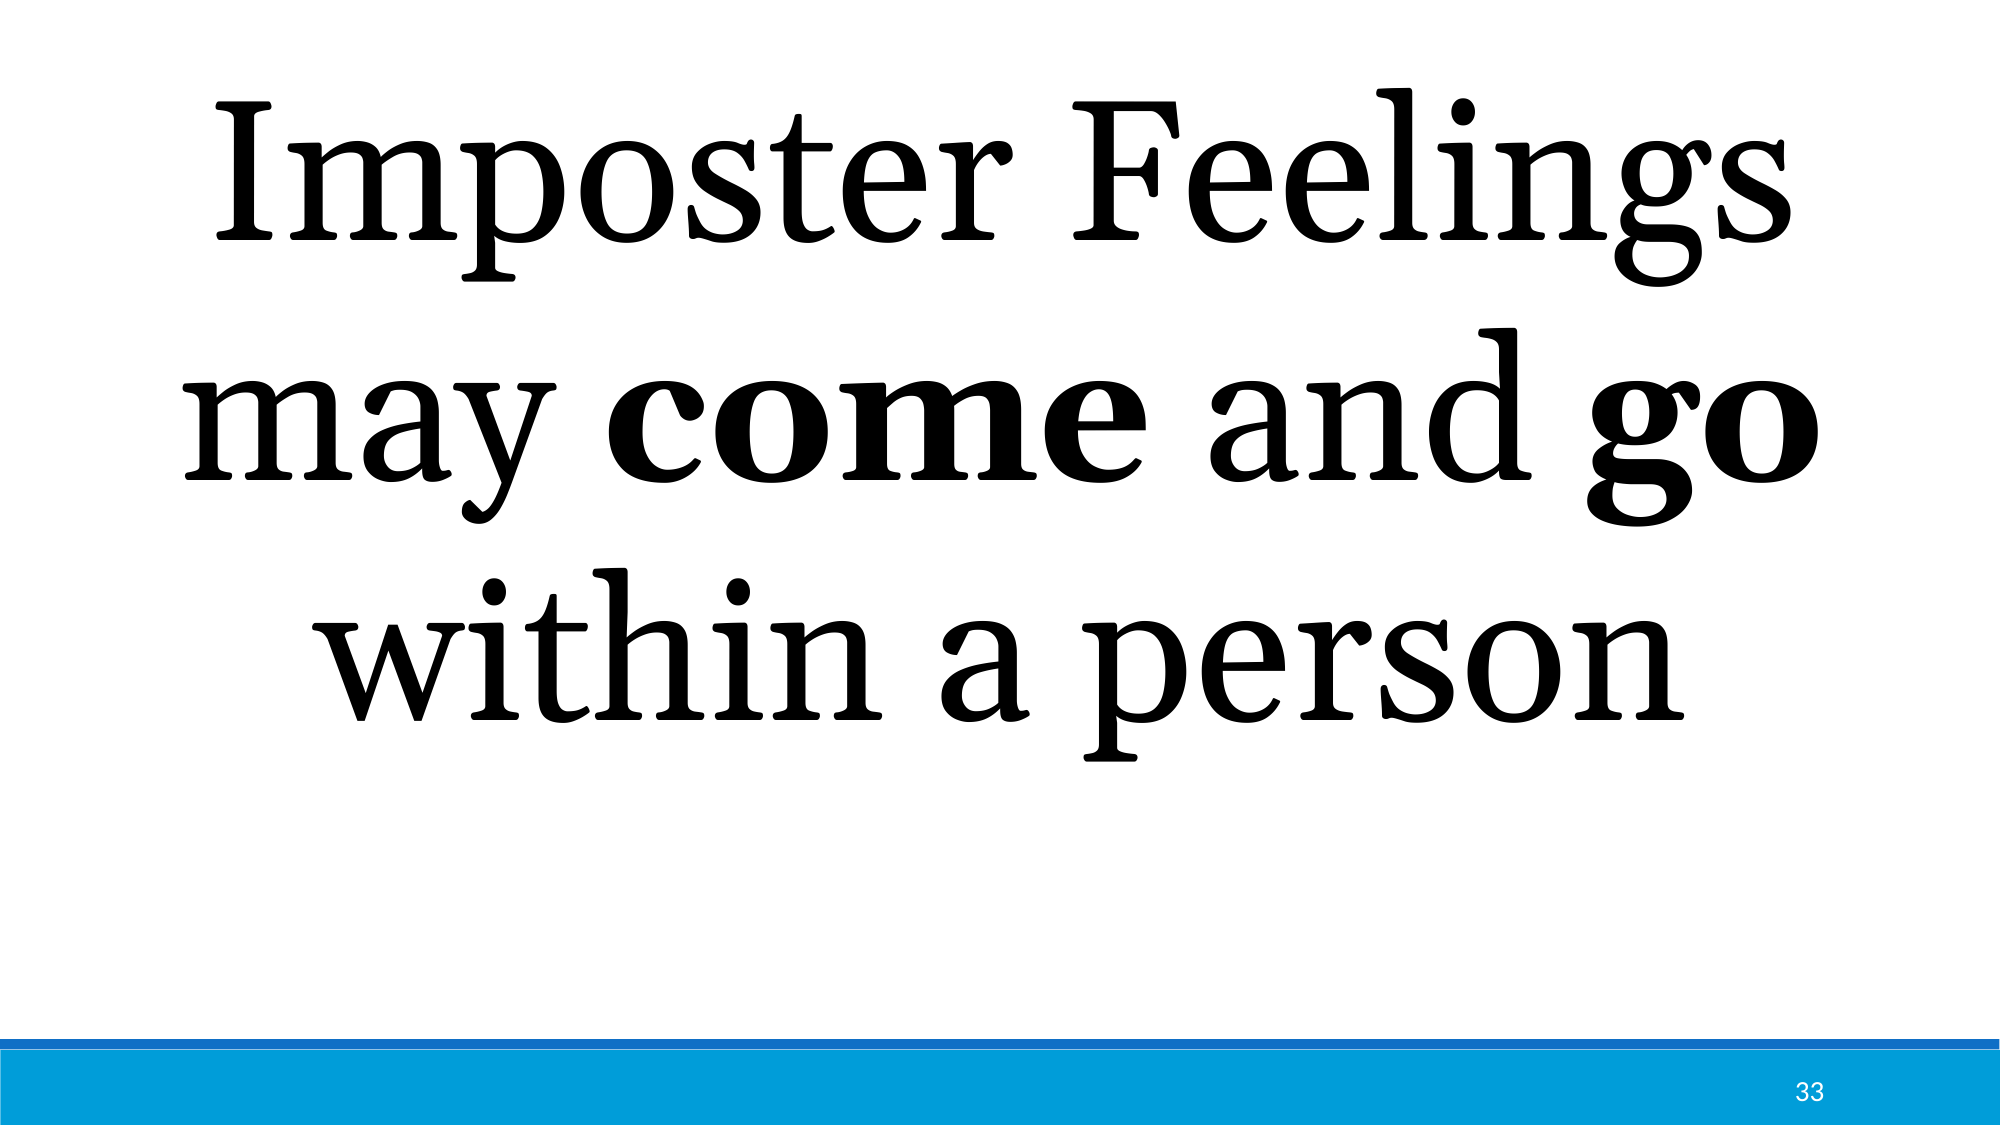

Imposter Feelings
may come and go
within a person
33